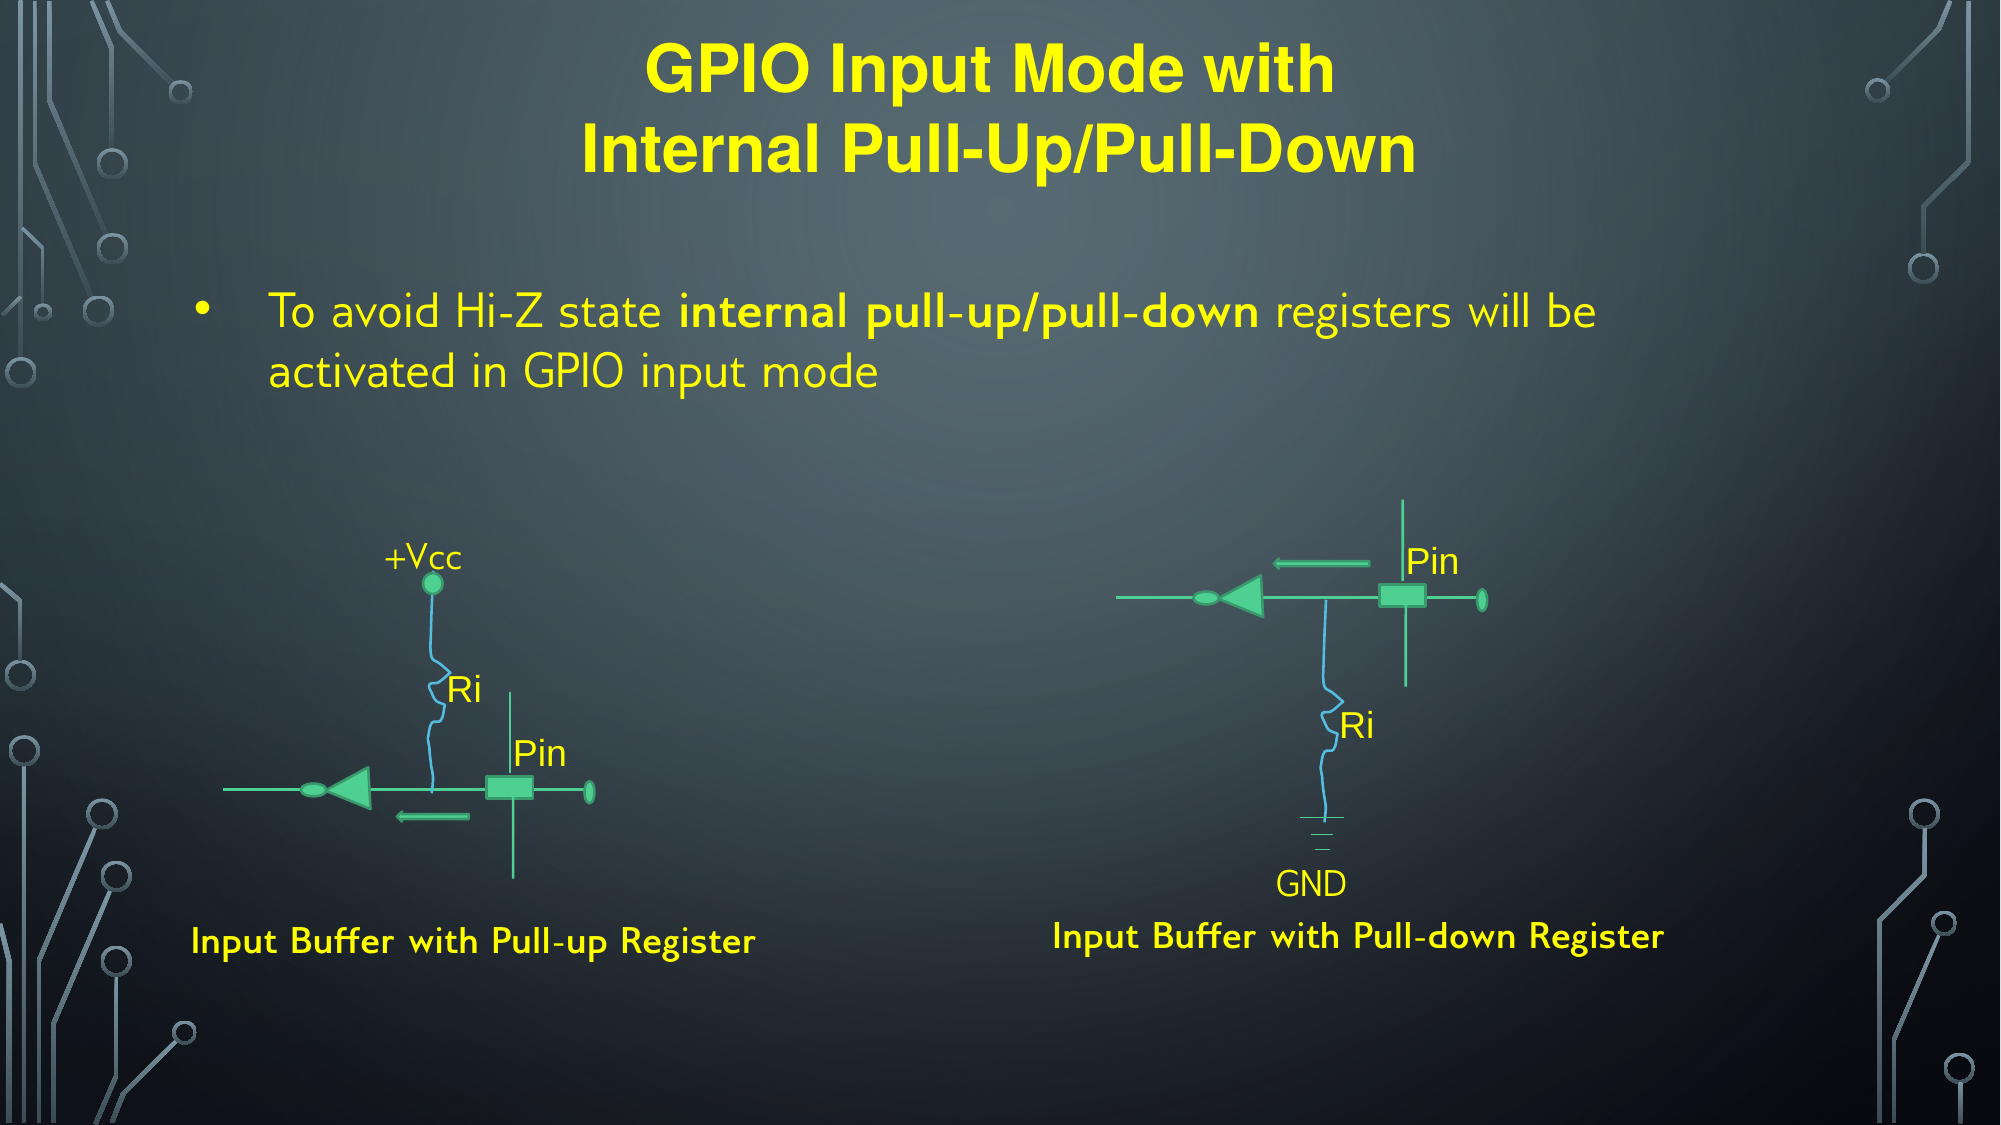

GPIO Input Mode with
Internal Pull-Up/Pull-Down
To avoid Hi-Z state internal pull-up/pull-down registers will be activated in GPIO input mode
+Vcc
Pin

Ri
Ri
Pin

GND
Input Buffer with Pull-down Register
Input Buffer with Pull-up Register